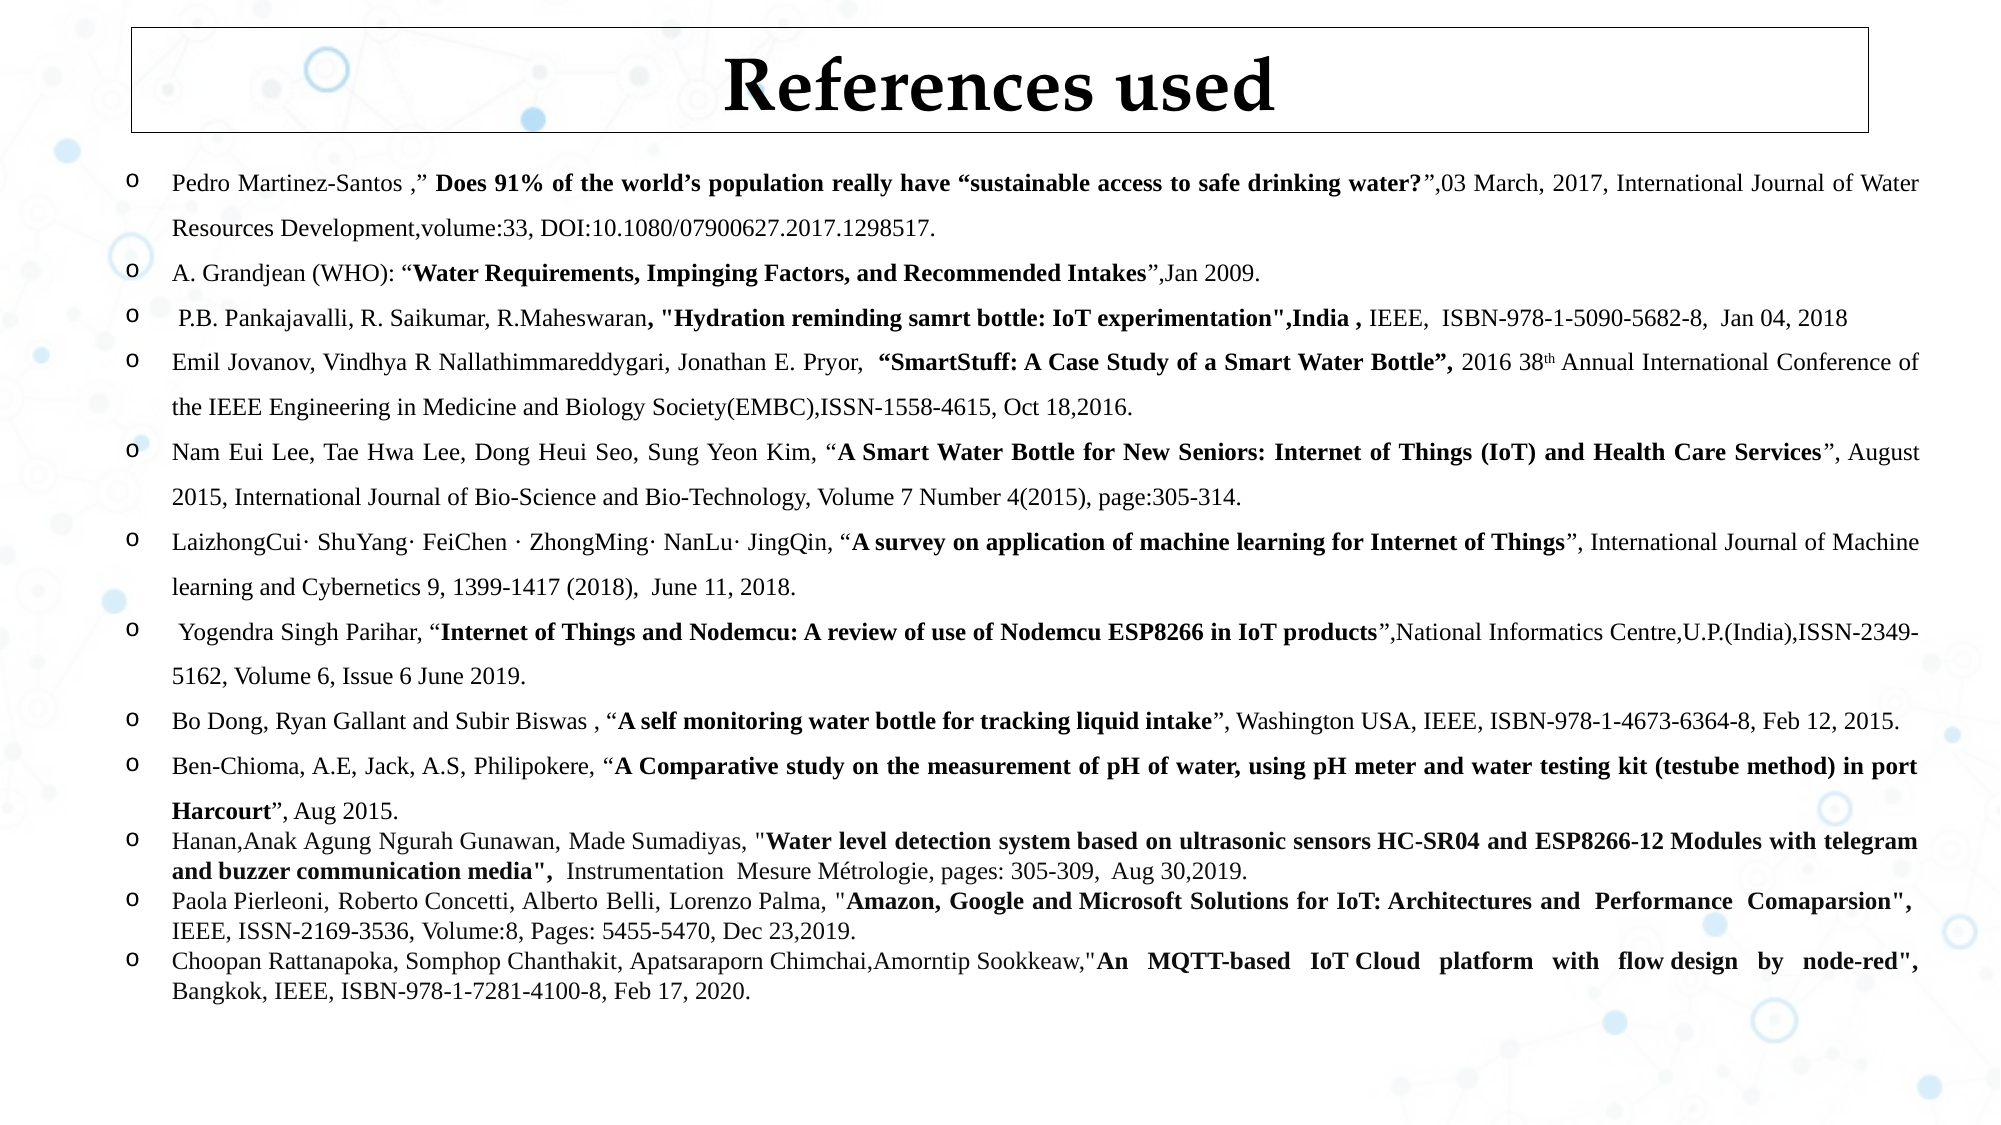

References used
Pedro Martinez-Santos ,” Does 91% of the world’s population really have “sustainable access to safe drinking water?”,03 March, 2017, International Journal of Water Resources Development,volume:33, DOI:10.1080/07900627.2017.1298517.
A. Grandjean (WHO): “Water Requirements, Impinging Factors, and Recommended Intakes”,Jan 2009.
 P.B. Pankajavalli, R. Saikumar, R.Maheswaran, "Hydration reminding samrt bottle: IoT experimentation",India , IEEE,  ISBN-978-1-5090-5682-8,  Jan 04, 2018
Emil Jovanov, Vindhya R Nallathimmareddygari, Jonathan E. Pryor,  “SmartStuff: A Case Study of a Smart Water Bottle”, 2016 38th Annual International Conference of the IEEE Engineering in Medicine and Biology Society(EMBC),ISSN-1558-4615, Oct 18,2016.
Nam Eui Lee, Tae Hwa Lee, Dong Heui Seo, Sung Yeon Kim, “A Smart Water Bottle for New Seniors: Internet of Things (IoT) and Health Care Services”, August 2015, International Journal of Bio-Science and Bio-Technology, Volume 7 Number 4(2015), page:305-314.
LaizhongCui· ShuYang· FeiChen · ZhongMing· NanLu· JingQin, “A survey on application of machine learning for Internet of Things”, International Journal of Machine learning and Cybernetics 9, 1399-1417 (2018),  June 11, 2018.
 Yogendra Singh Parihar, “Internet of Things and Nodemcu: A review of use of Nodemcu ESP8266 in IoT products”,National Informatics Centre,U.P.(India),ISSN-2349-5162, Volume 6, Issue 6 June 2019.
Bo Dong, Ryan Gallant and Subir Biswas , “A self monitoring water bottle for tracking liquid intake”, Washington USA, IEEE, ISBN-978-1-4673-6364-8, Feb 12, 2015.
Ben-Chioma, A.E, Jack, A.S, Philipokere, “A Comparative study on the measurement of pH of water, using pH meter and water testing kit (testube method) in port Harcourt”, Aug 2015.
Hanan,Anak Agung Ngurah Gunawan, Made Sumadiyas, "Water level detection system based on ultrasonic sensors HC-SR04 and ESP8266-12 Modules with telegram and buzzer communication media",  Instrumentation  Mesure Métrologie, pages: 305-309,  Aug 30,2019.
Paola Pierleoni, Roberto Concetti, Alberto Belli, Lorenzo Palma, "Amazon, Google and Microsoft Solutions for IoT: Architectures and  Performance  Comaparsion",  IEEE, ISSN-2169-3536, Volume:8, Pages: 5455-5470, Dec 23,2019.
Choopan Rattanapoka, Somphop Chanthakit, Apatsaraporn Chimchai,Amorntip Sookkeaw,"An MQTT-based IoT Cloud platform with flow design by node-red", Bangkok, IEEE, ISBN-978-1-7281-4100-8, Feb 17, 2020.